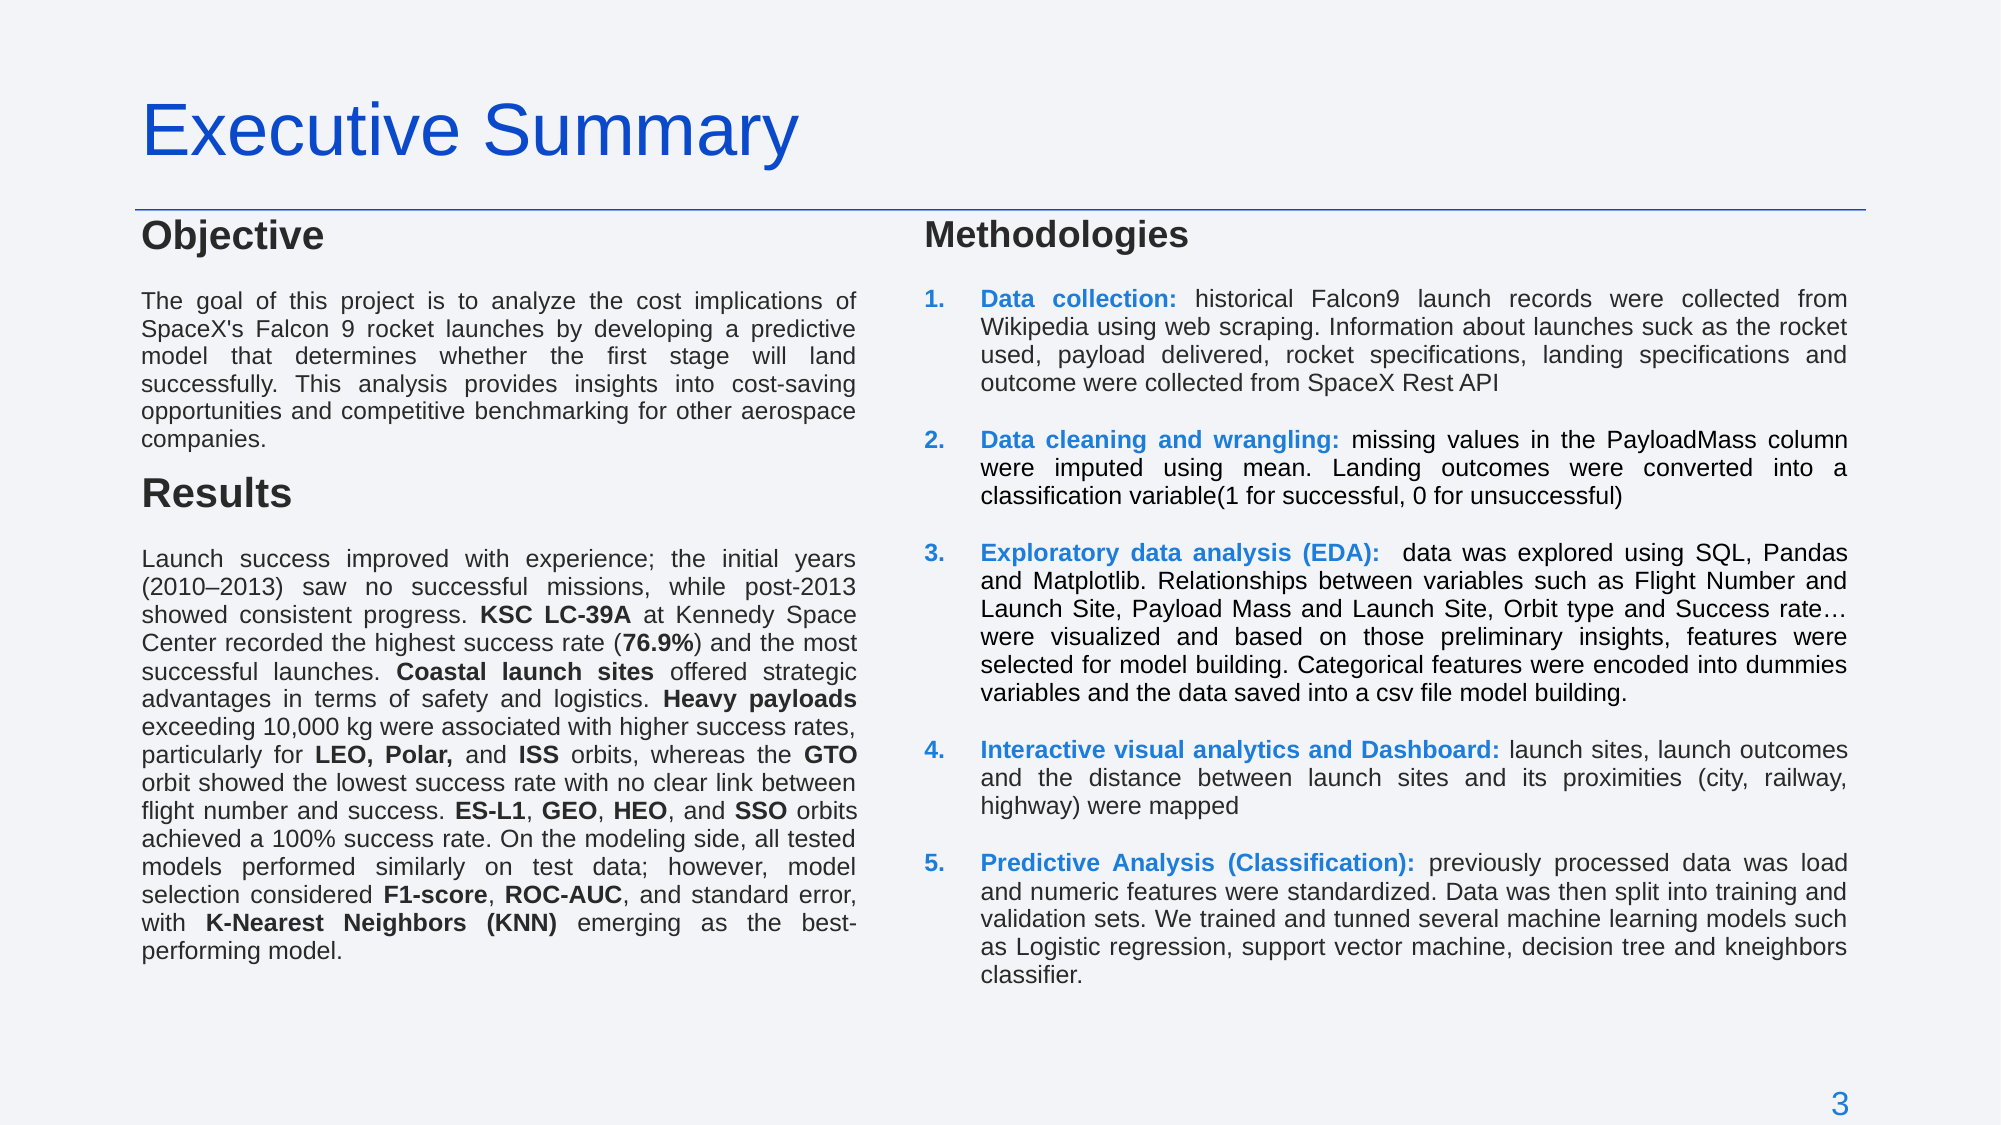

Executive Summary
Objective
The goal of this project is to analyze the cost implications of SpaceX's Falcon 9 rocket launches by developing a predictive model that determines whether the first stage will land successfully. This analysis provides insights into cost-saving opportunities and competitive benchmarking for other aerospace companies.

Methodologies
Data collection: historical Falcon9 launch records were collected from Wikipedia using web scraping. Information about launches suck as the rocket used, payload delivered, rocket specifications, landing specifications and outcome were collected from SpaceX Rest API
Data cleaning and wrangling: missing values in the PayloadMass column were imputed using mean. Landing outcomes were converted into a classification variable(1 for successful, 0 for unsuccessful)
Exploratory data analysis (EDA):  data was explored using SQL, Pandas and Matplotlib. Relationships between variables such as Flight Number and Launch Site, Payload Mass and Launch Site, Orbit type and Success rate… were visualized and based on those preliminary insights, features were selected for model building. Categorical features were encoded into dummies variables and the data saved into a csv file model building.
Interactive visual analytics and Dashboard: launch sites, launch outcomes and the distance between launch sites and its proximities (city, railway, highway) were mapped
Predictive Analysis (Classification): previously processed data was load and numeric features were standardized. Data was then split into training and validation sets. We trained and tunned several machine learning models such as Logistic regression, support vector machine, decision tree and kneighbors classifier.

Results
Launch success improved with experience; the initial years (2010–2013) saw no successful missions, while post-2013 showed consistent progress. KSC LC-39A at Kennedy Space Center recorded the highest success rate (76.9%) and the most successful launches. Coastal launch sites offered strategic advantages in terms of safety and logistics. Heavy payloads exceeding 10,000 kg were associated with higher success rates, particularly for LEO, Polar, and ISS orbits, whereas the GTO orbit showed the lowest success rate with no clear link between flight number and success. ES-L1, GEO, HEO, and SSO orbits achieved a 100% success rate. On the modeling side, all tested models performed similarly on test data; however, model selection considered F1-score, ROC-AUC, and standard error, with K-Nearest Neighbors (KNN) emerging as the best-performing model.

3